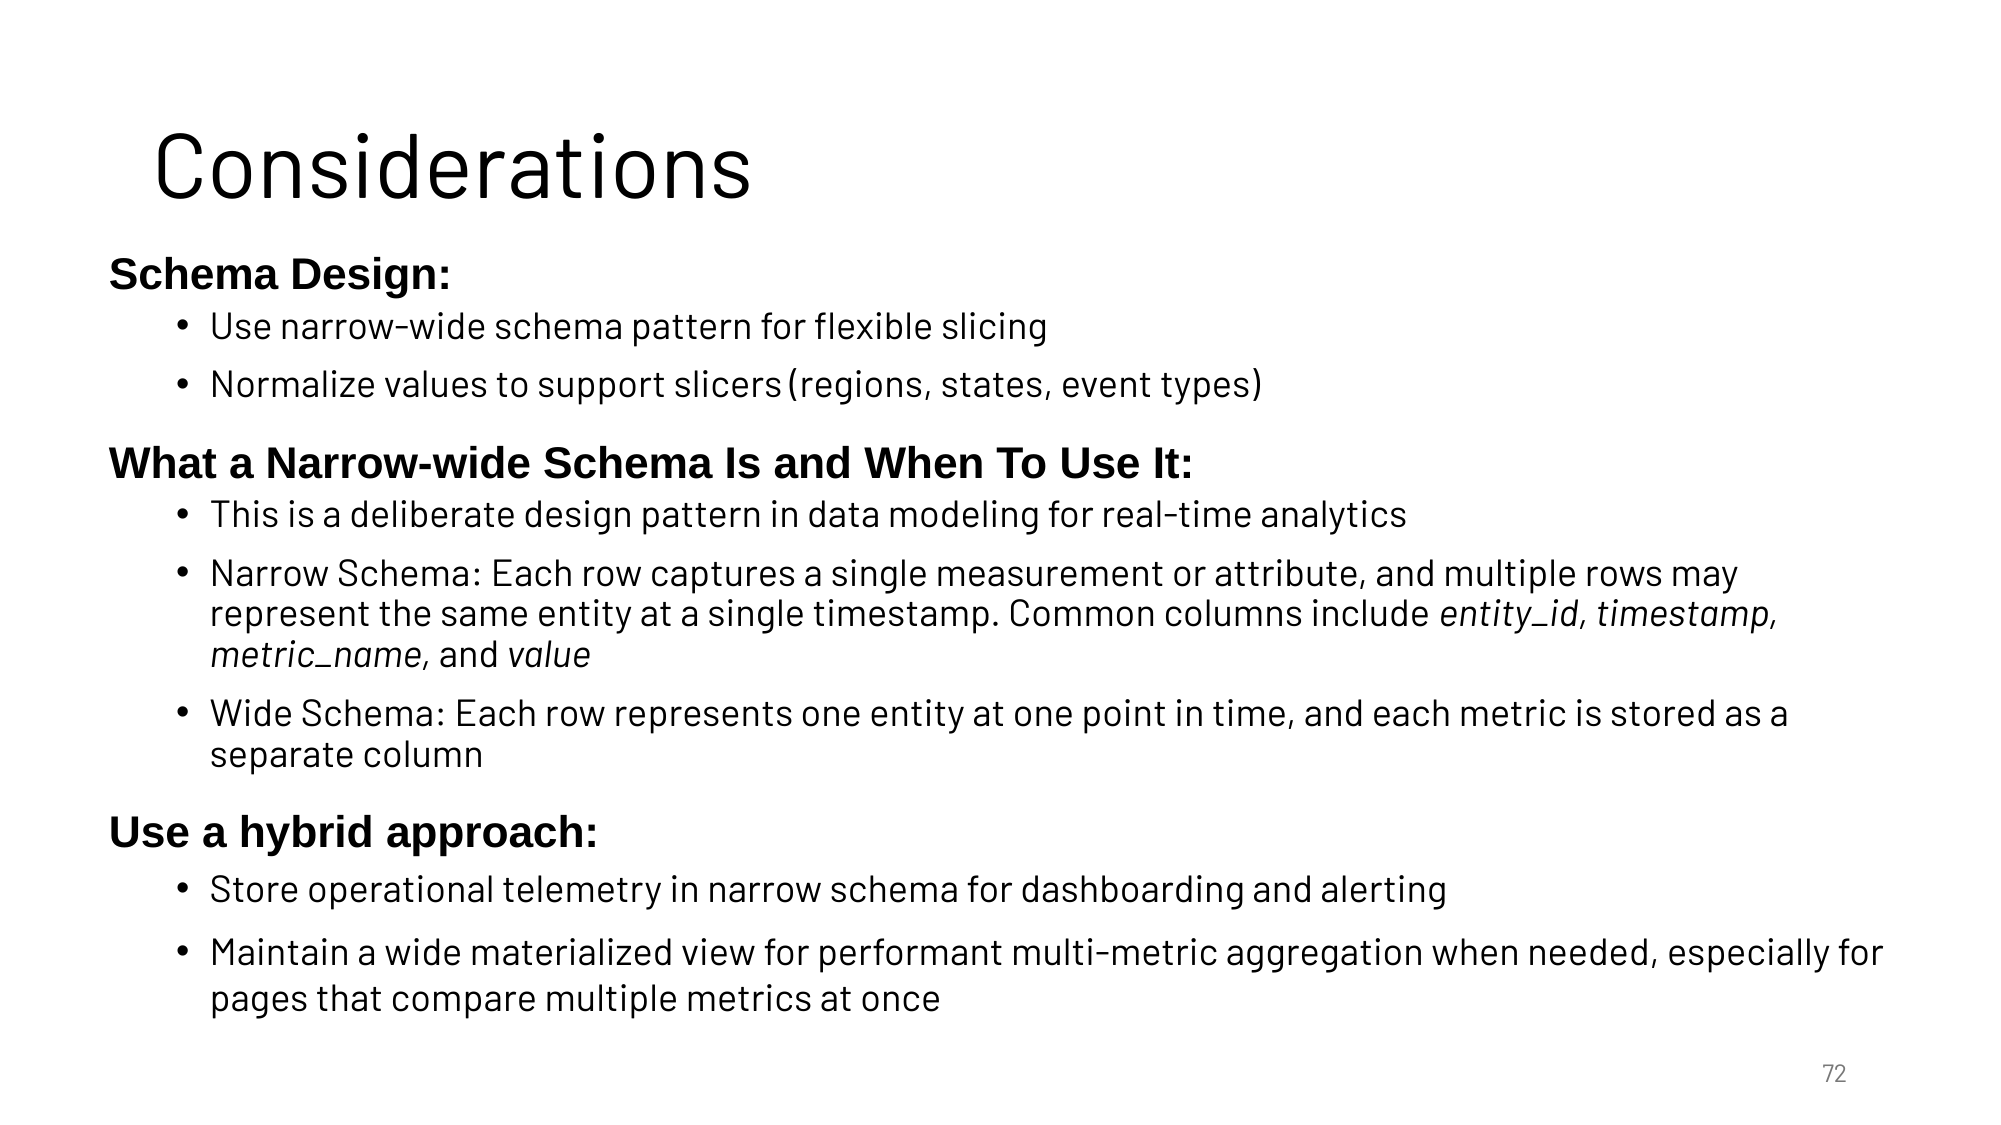

# Considerations
Schema Design:
Use narrow-wide schema pattern for flexible slicing
Normalize values to support slicers (regions, states, event types)
What a Narrow-wide Schema Is and When To Use It:
This is a deliberate design pattern in data modeling for real-time analytics
Narrow Schema: Each row captures a single measurement or attribute, and multiple rows may represent the same entity at a single timestamp. Common columns include entity_id, timestamp, metric_name, and value
Wide Schema: Each row represents one entity at one point in time, and each metric is stored as a separate column
Use a hybrid approach:
Store operational telemetry in narrow schema for dashboarding and alerting
Maintain a wide materialized view for performant multi-metric aggregation when needed, especially for pages that compare multiple metrics at once
72